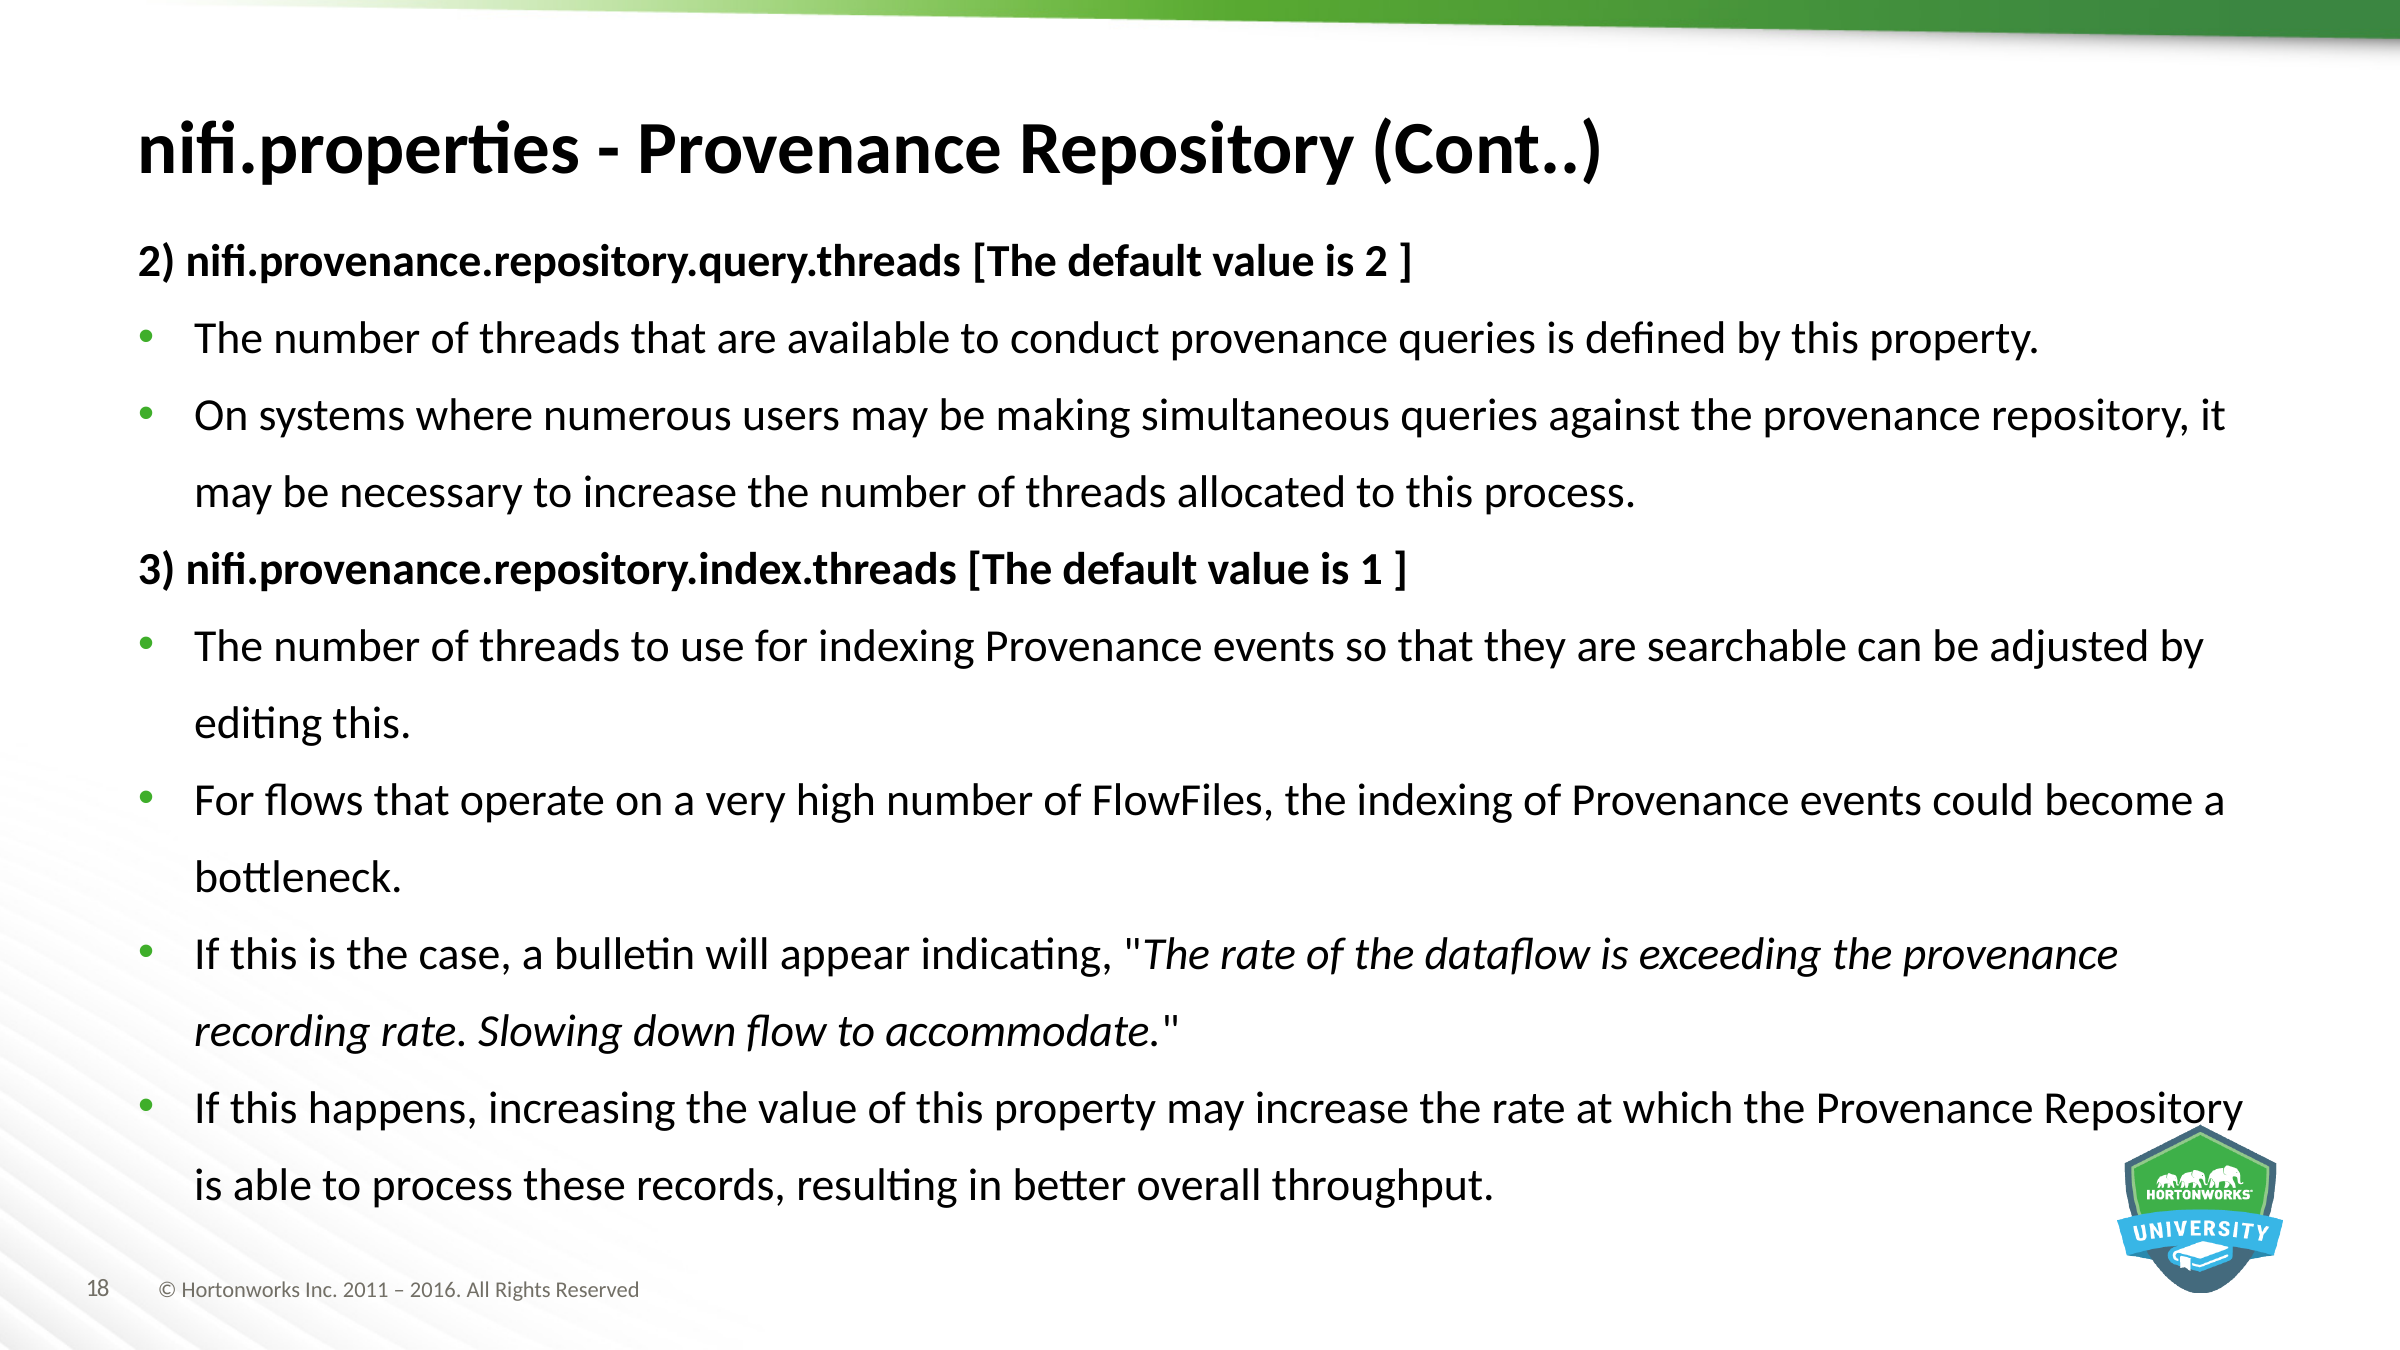

nifi.properties - Provenance Repository (Cont..)
2) nifi.provenance.repository.query.threads [The default value is 2 ]
The number of threads that are available to conduct provenance queries is defined by this property.
On systems where numerous users may be making simultaneous queries against the provenance repository, it may be necessary to increase the number of threads allocated to this process.
3) nifi.provenance.repository.index.threads [The default value is 1 ]
The number of threads to use for indexing Provenance events so that they are searchable can be adjusted by editing this.
For flows that operate on a very high number of FlowFiles, the indexing of Provenance events could become a bottleneck.
If this is the case, a bulletin will appear indicating, "The rate of the dataflow is exceeding the provenance recording rate. Slowing down flow to accommodate."
If this happens, increasing the value of this property may increase the rate at which the Provenance Repository is able to process these records, resulting in better overall throughput.